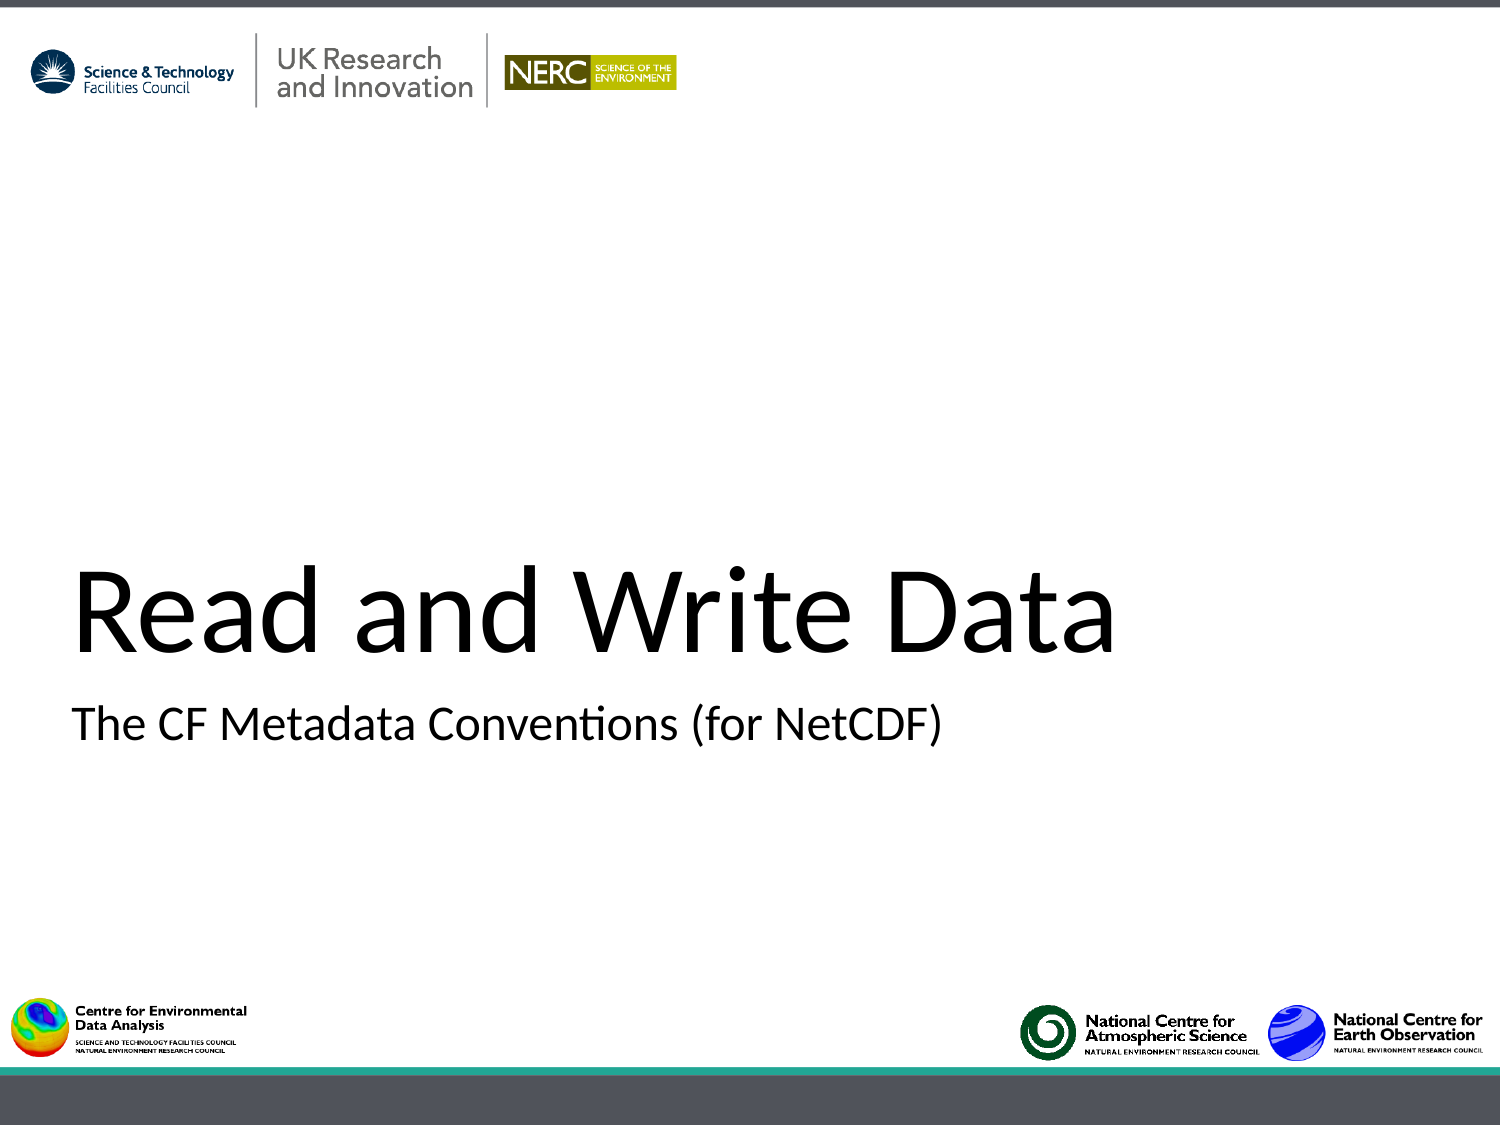

# Read and Write Data
The CF Metadata Conventions (for NetCDF)